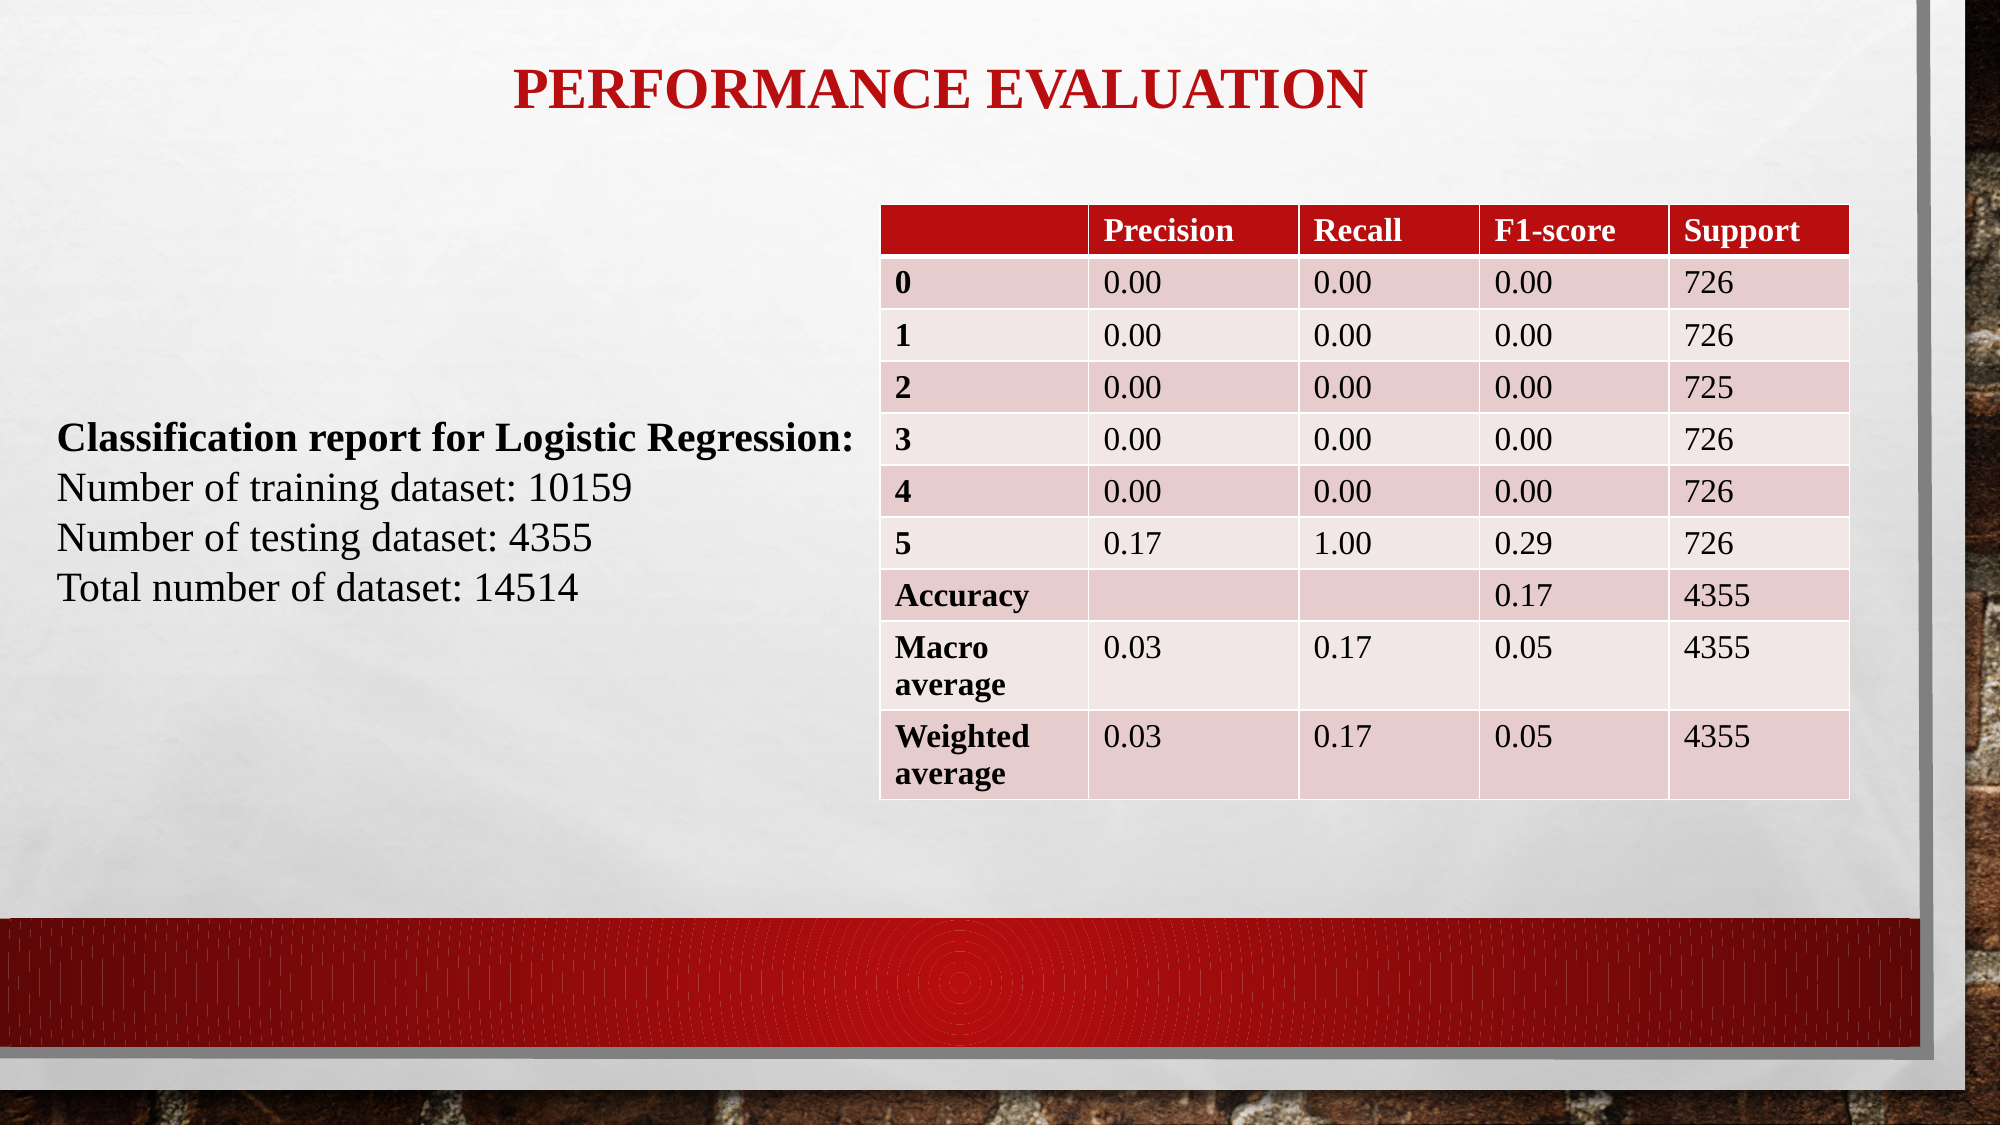

# Performance EVALUATION
|  | Precision | Recall | F1-score | Support |
| --- | --- | --- | --- | --- |
| 0 | 0.00 | 0.00 | 0.00 | 726 |
| 1 | 0.00 | 0.00 | 0.00 | 726 |
| 2 | 0.00 | 0.00 | 0.00 | 725 |
| 3 | 0.00 | 0.00 | 0.00 | 726 |
| 4 | 0.00 | 0.00 | 0.00 | 726 |
| 5 | 0.17 | 1.00 | 0.29 | 726 |
| Accuracy |  |  | 0.17 | 4355 |
| Macro average | 0.03 | 0.17 | 0.05 | 4355 |
| Weighted average | 0.03 | 0.17 | 0.05 | 4355 |
Classification report for Logistic Regression:
Number of training dataset: 10159
Number of testing dataset: 4355
Total number of dataset: 14514